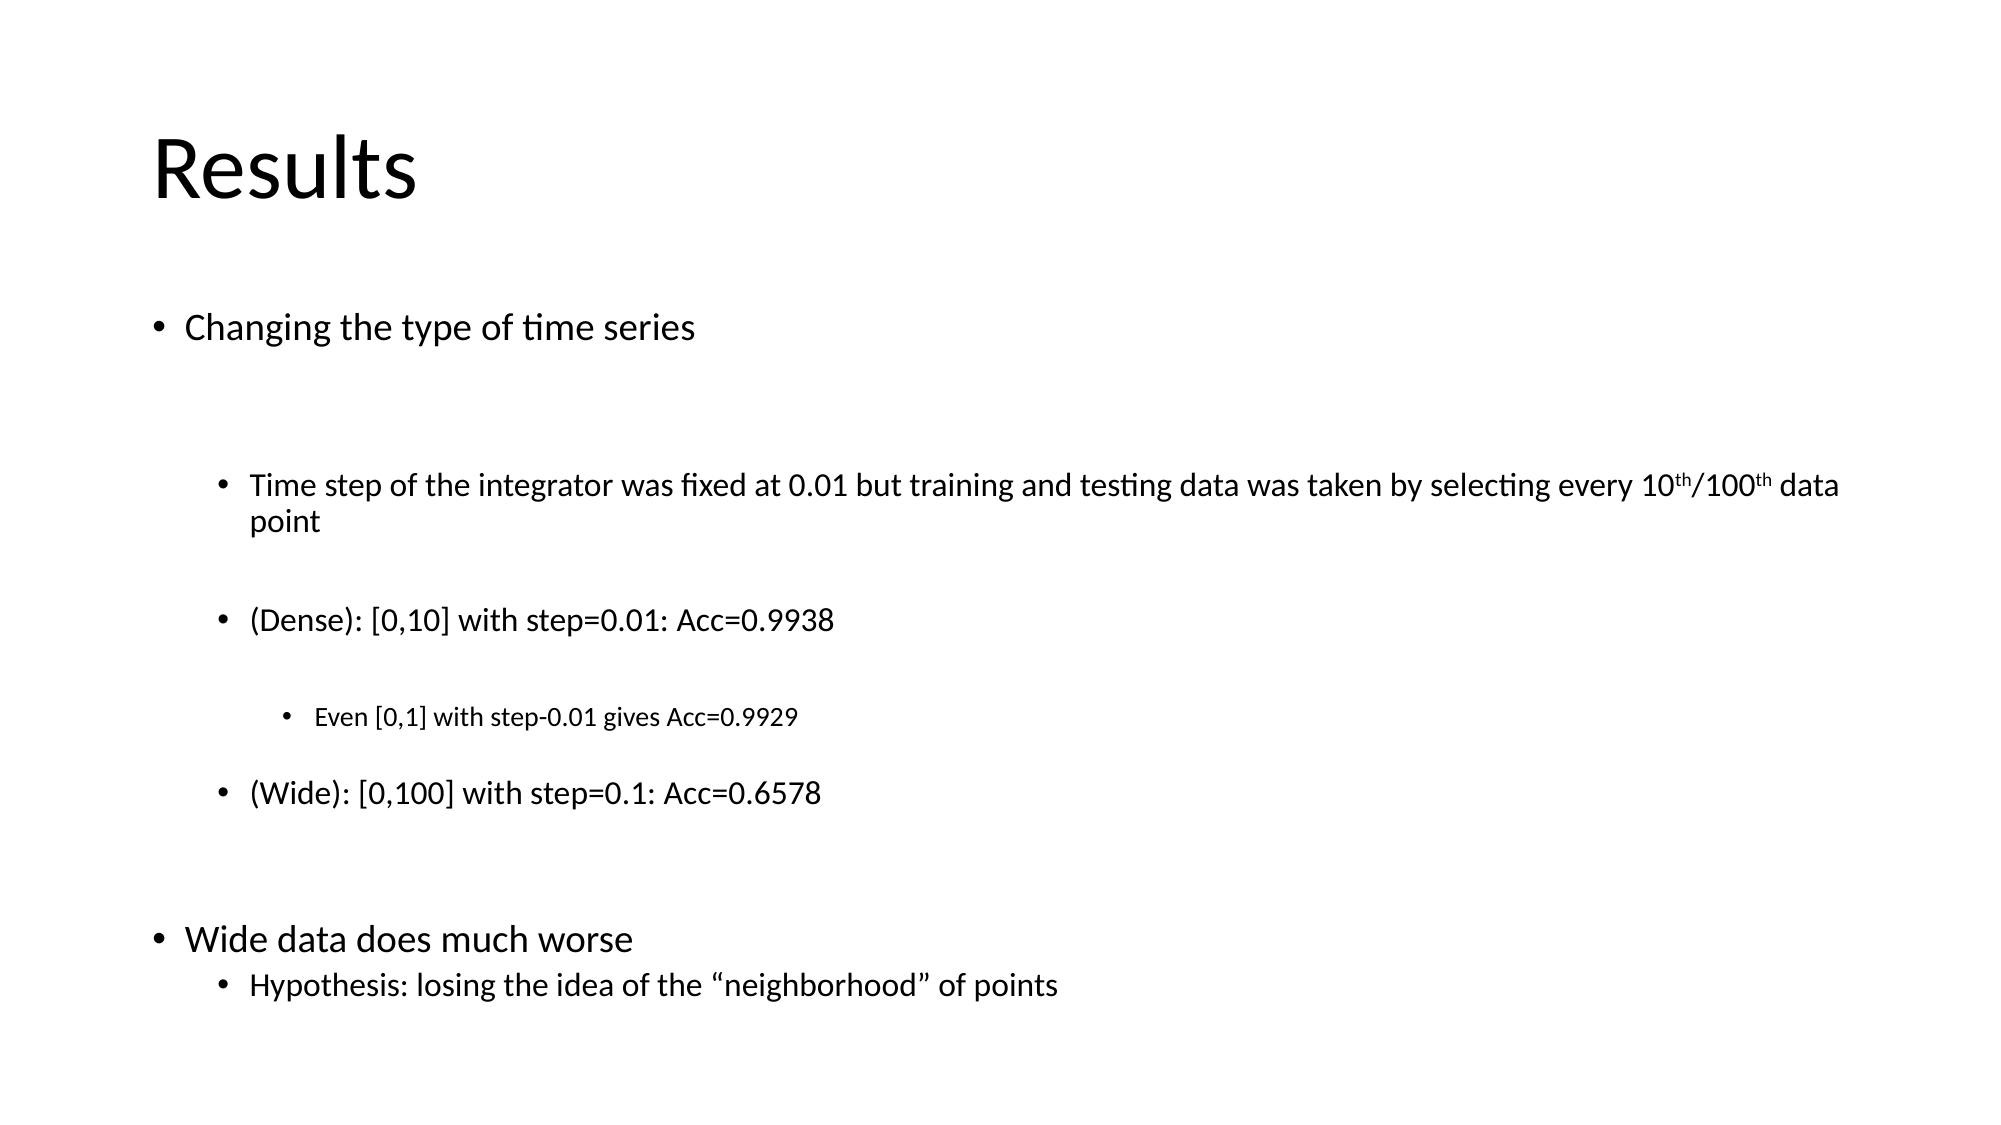

# Results
Changing the type of time series

Time step of the integrator was fixed at 0.01 but training and testing data was taken by selecting every 10th/100th data point

(Dense): [0,10] with step=0.01: Acc=0.9938

Even [0,1] with step-0.01 gives Acc=0.9929

(Wide): [0,100] with step=0.1: Acc=0.6578

Wide data does much worse
Hypothesis: losing the idea of the “neighborhood” of points